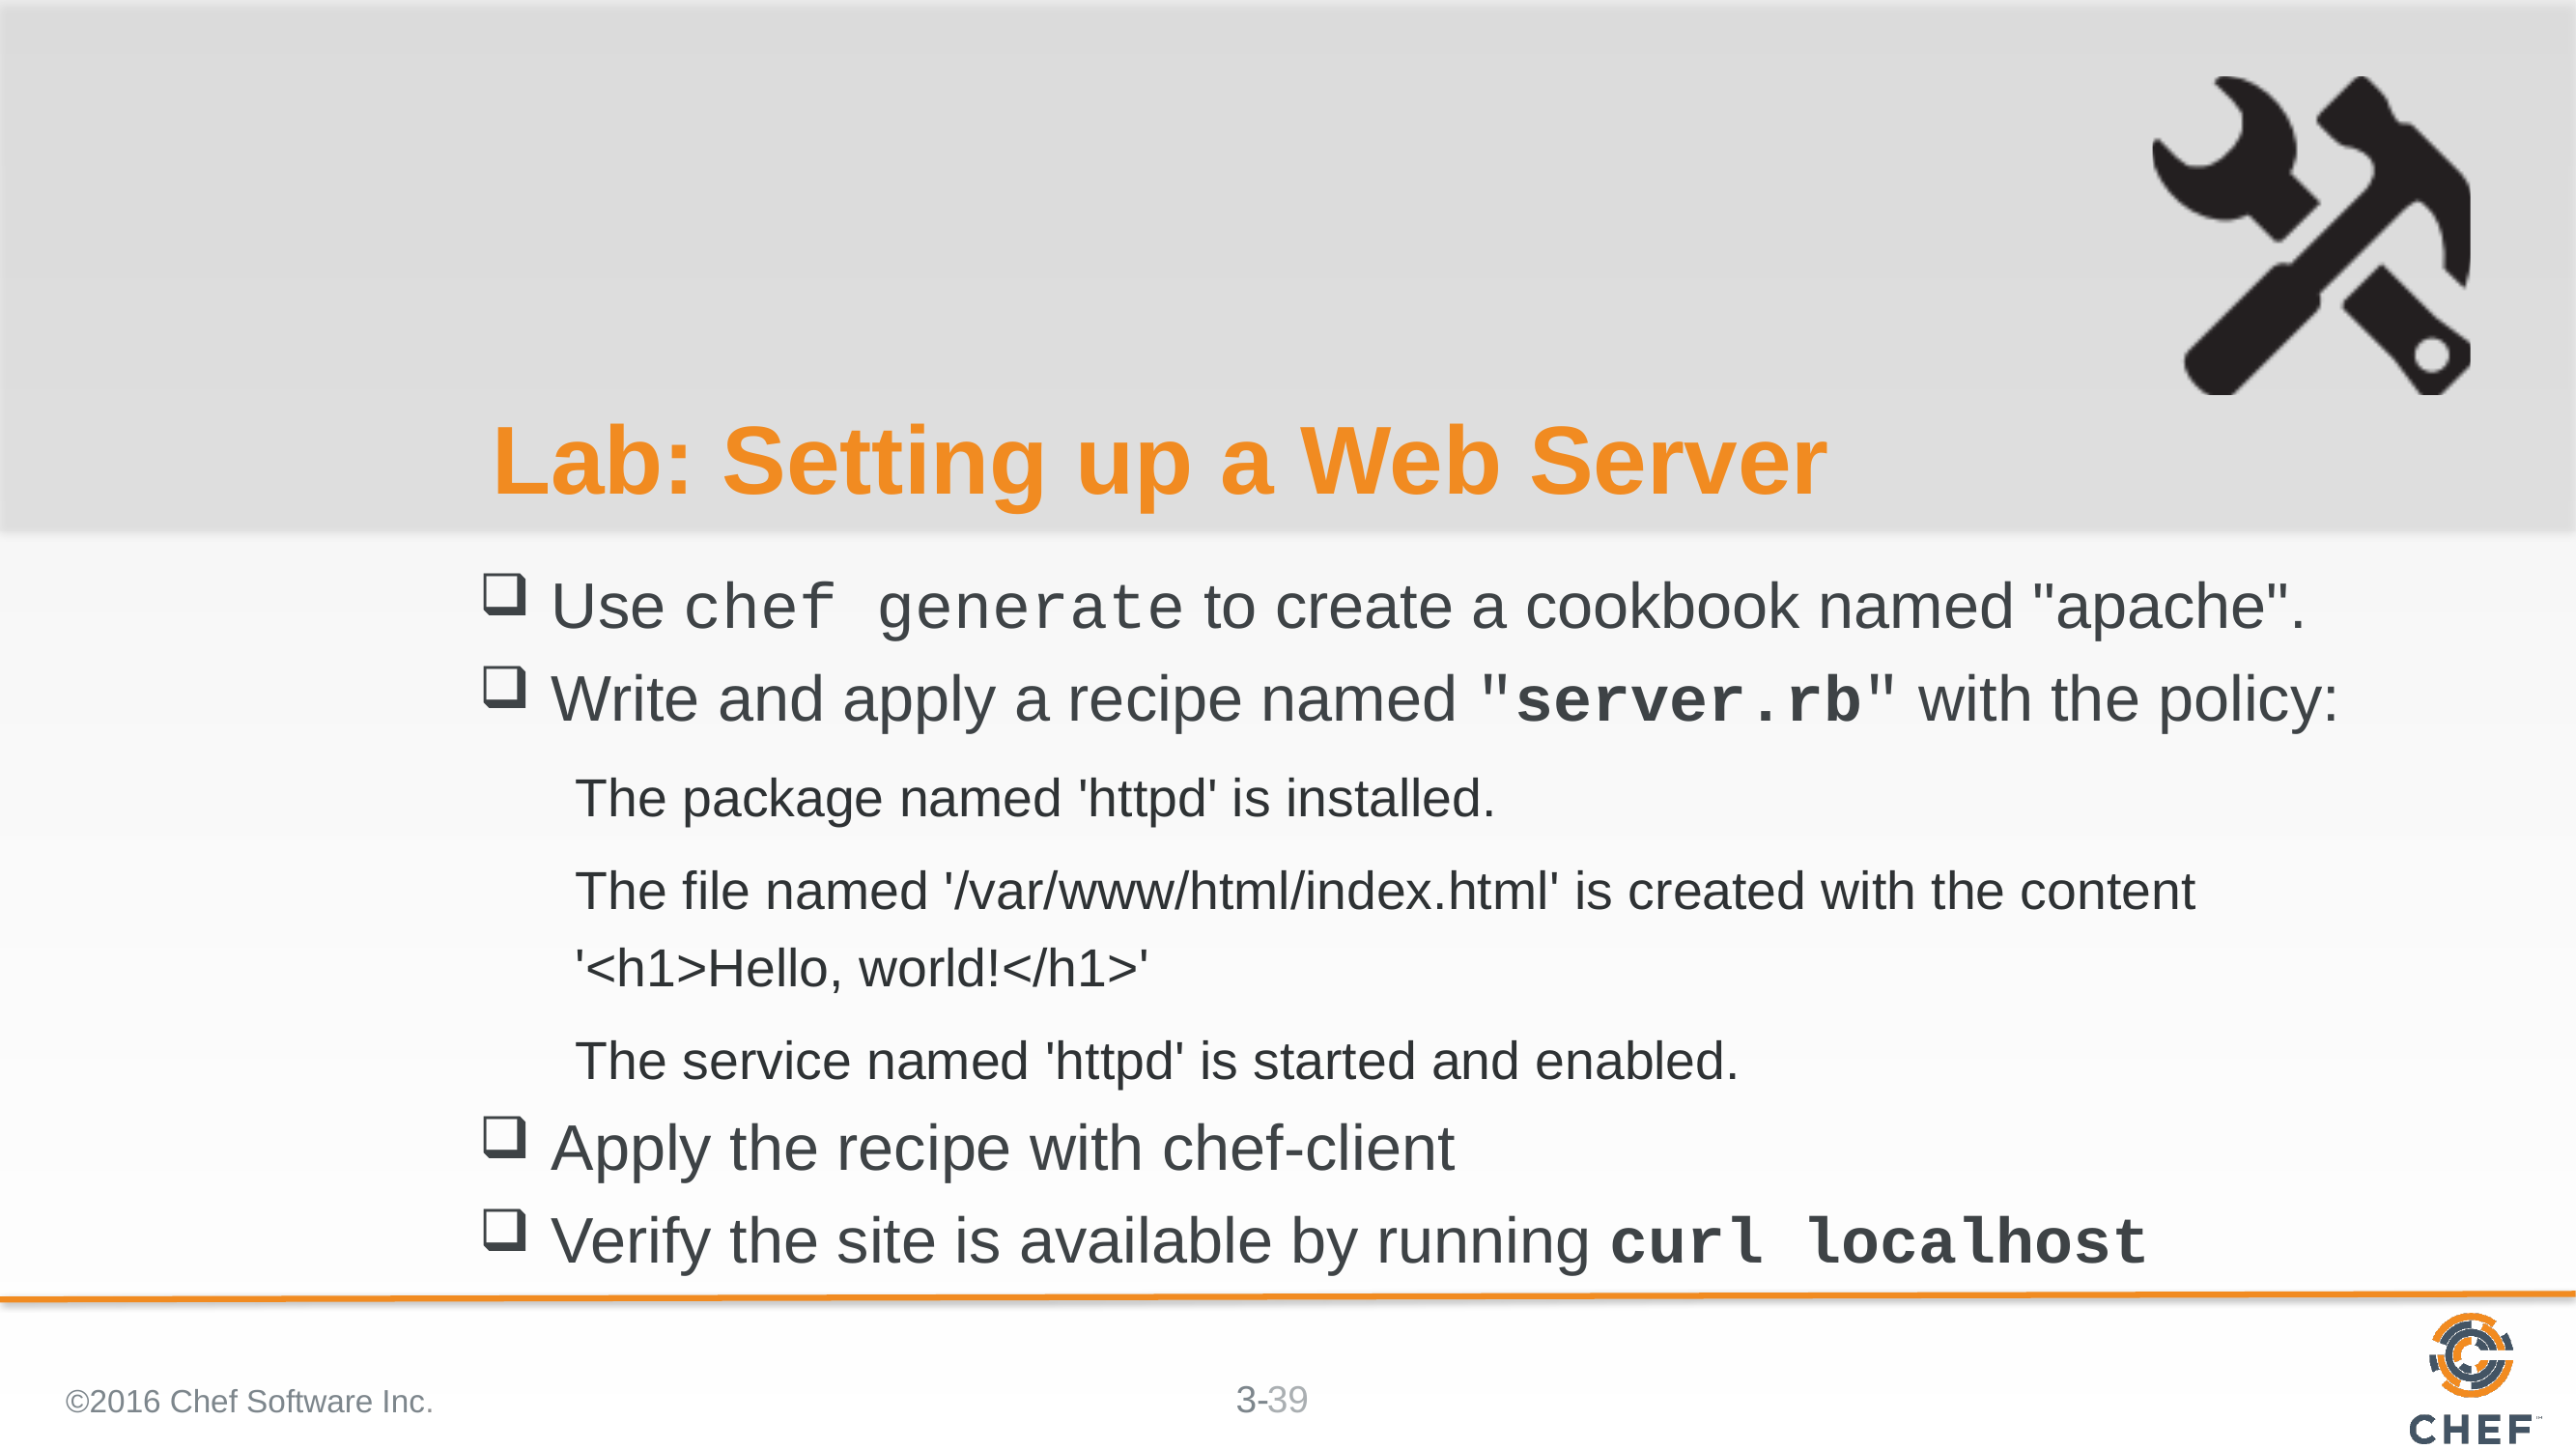

# Lab: Setting up a Web Server
Use chef generate to create a cookbook named "apache".
Write and apply a recipe named "server.rb" with the policy:
The package named 'httpd' is installed.
The file named '/var/www/html/index.html' is created with the content '<h1>Hello, world!</h1>'
The service named 'httpd' is started and enabled.
Apply the recipe with chef-client
Verify the site is available by running curl localhost

©2016 Chef Software Inc.
39